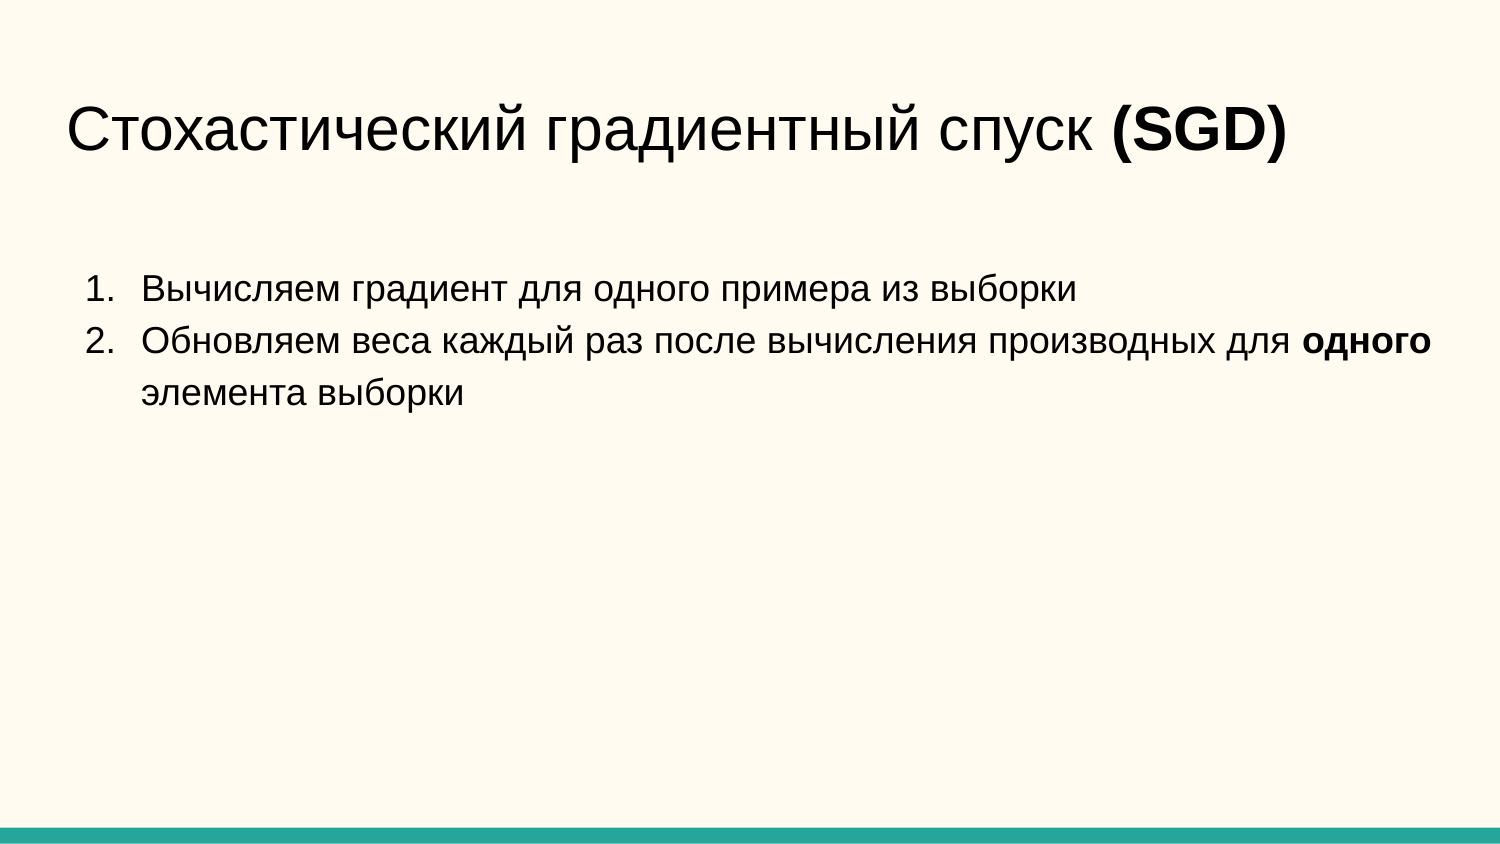

# Стохастический градиентный спуск (SGD)
Вычисляем градиент для одного примера из выборки
Обновляем веса каждый раз после вычисления производных для одного элемента выборки